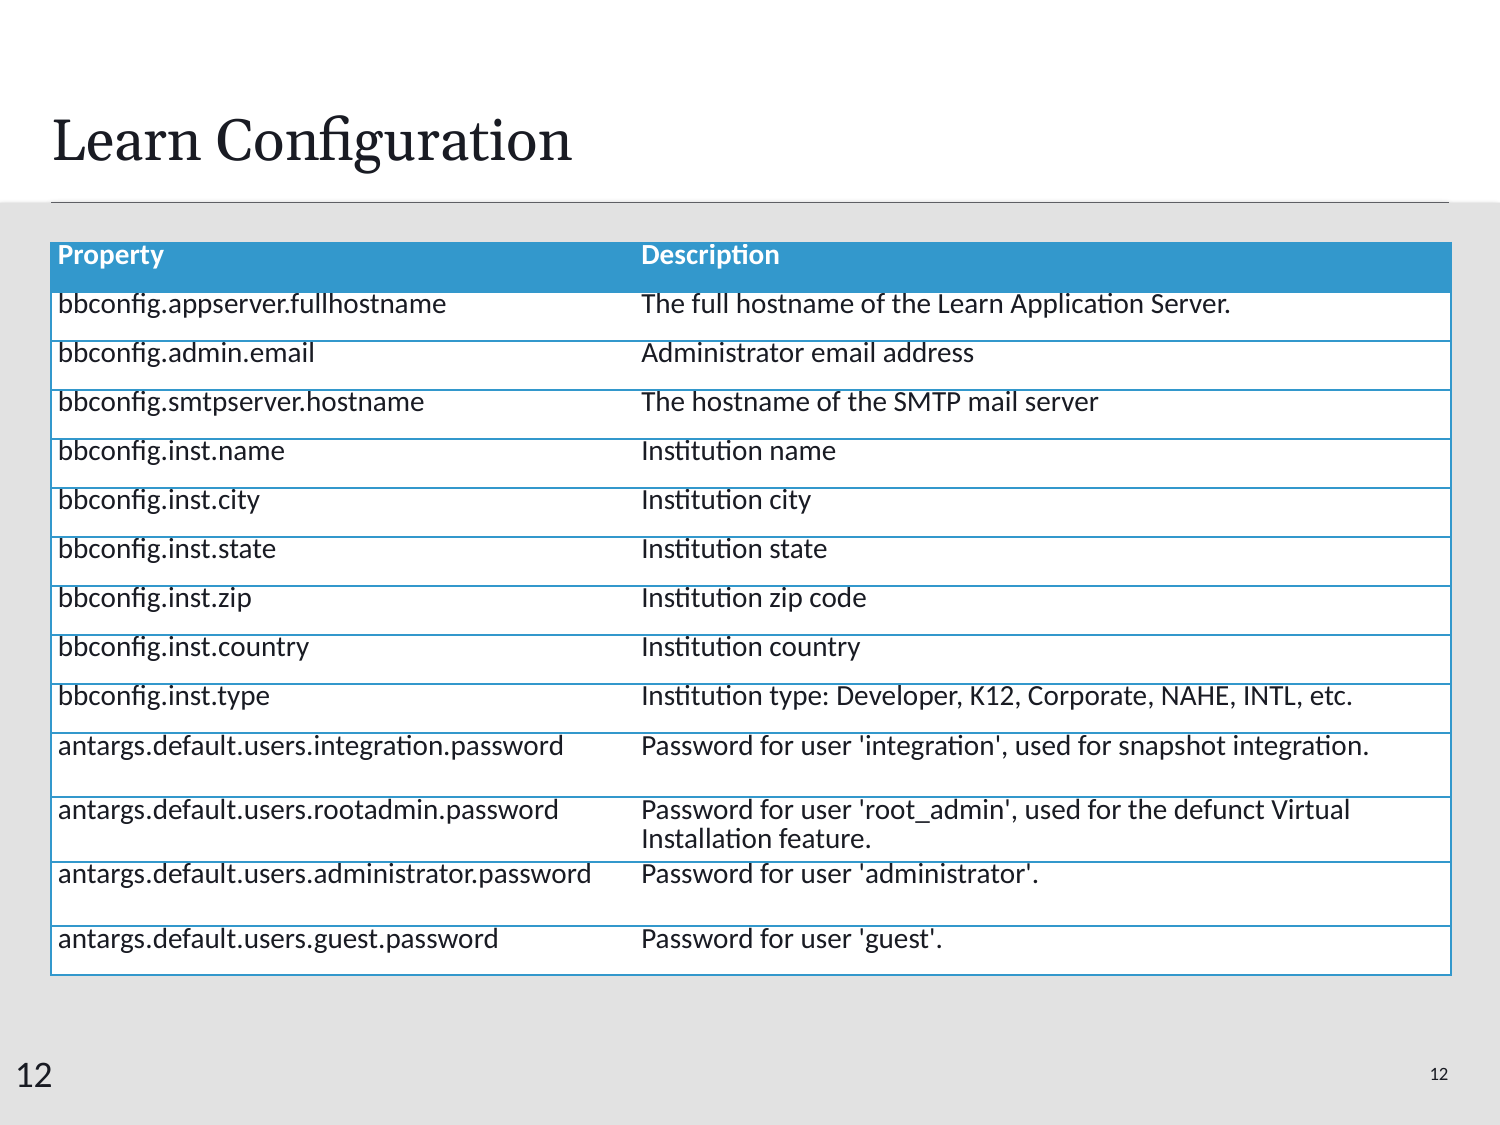

# Learn Configuration
| Property | Description |
| --- | --- |
| bbconfig.appserver.fullhostname | The full hostname of the Learn Application Server. |
| bbconfig.admin.email | Administrator email address |
| bbconfig.smtpserver.hostname | The hostname of the SMTP mail server |
| bbconfig.inst.name | Institution name |
| bbconfig.inst.city | Institution city |
| bbconfig.inst.state | Institution state |
| bbconfig.inst.zip | Institution zip code |
| bbconfig.inst.country | Institution country |
| bbconfig.inst.type | Institution type: Developer, K12, Corporate, NAHE, INTL, etc. |
| antargs.default.users.integration.password | Password for user 'integration', used for snapshot integration. |
| antargs.default.users.rootadmin.password | Password for user 'root\_admin', used for the defunct Virtual Installation feature. |
| antargs.default.users.administrator.password | Password for user 'administrator'. |
| antargs.default.users.guest.password | Password for user 'guest'. |
12